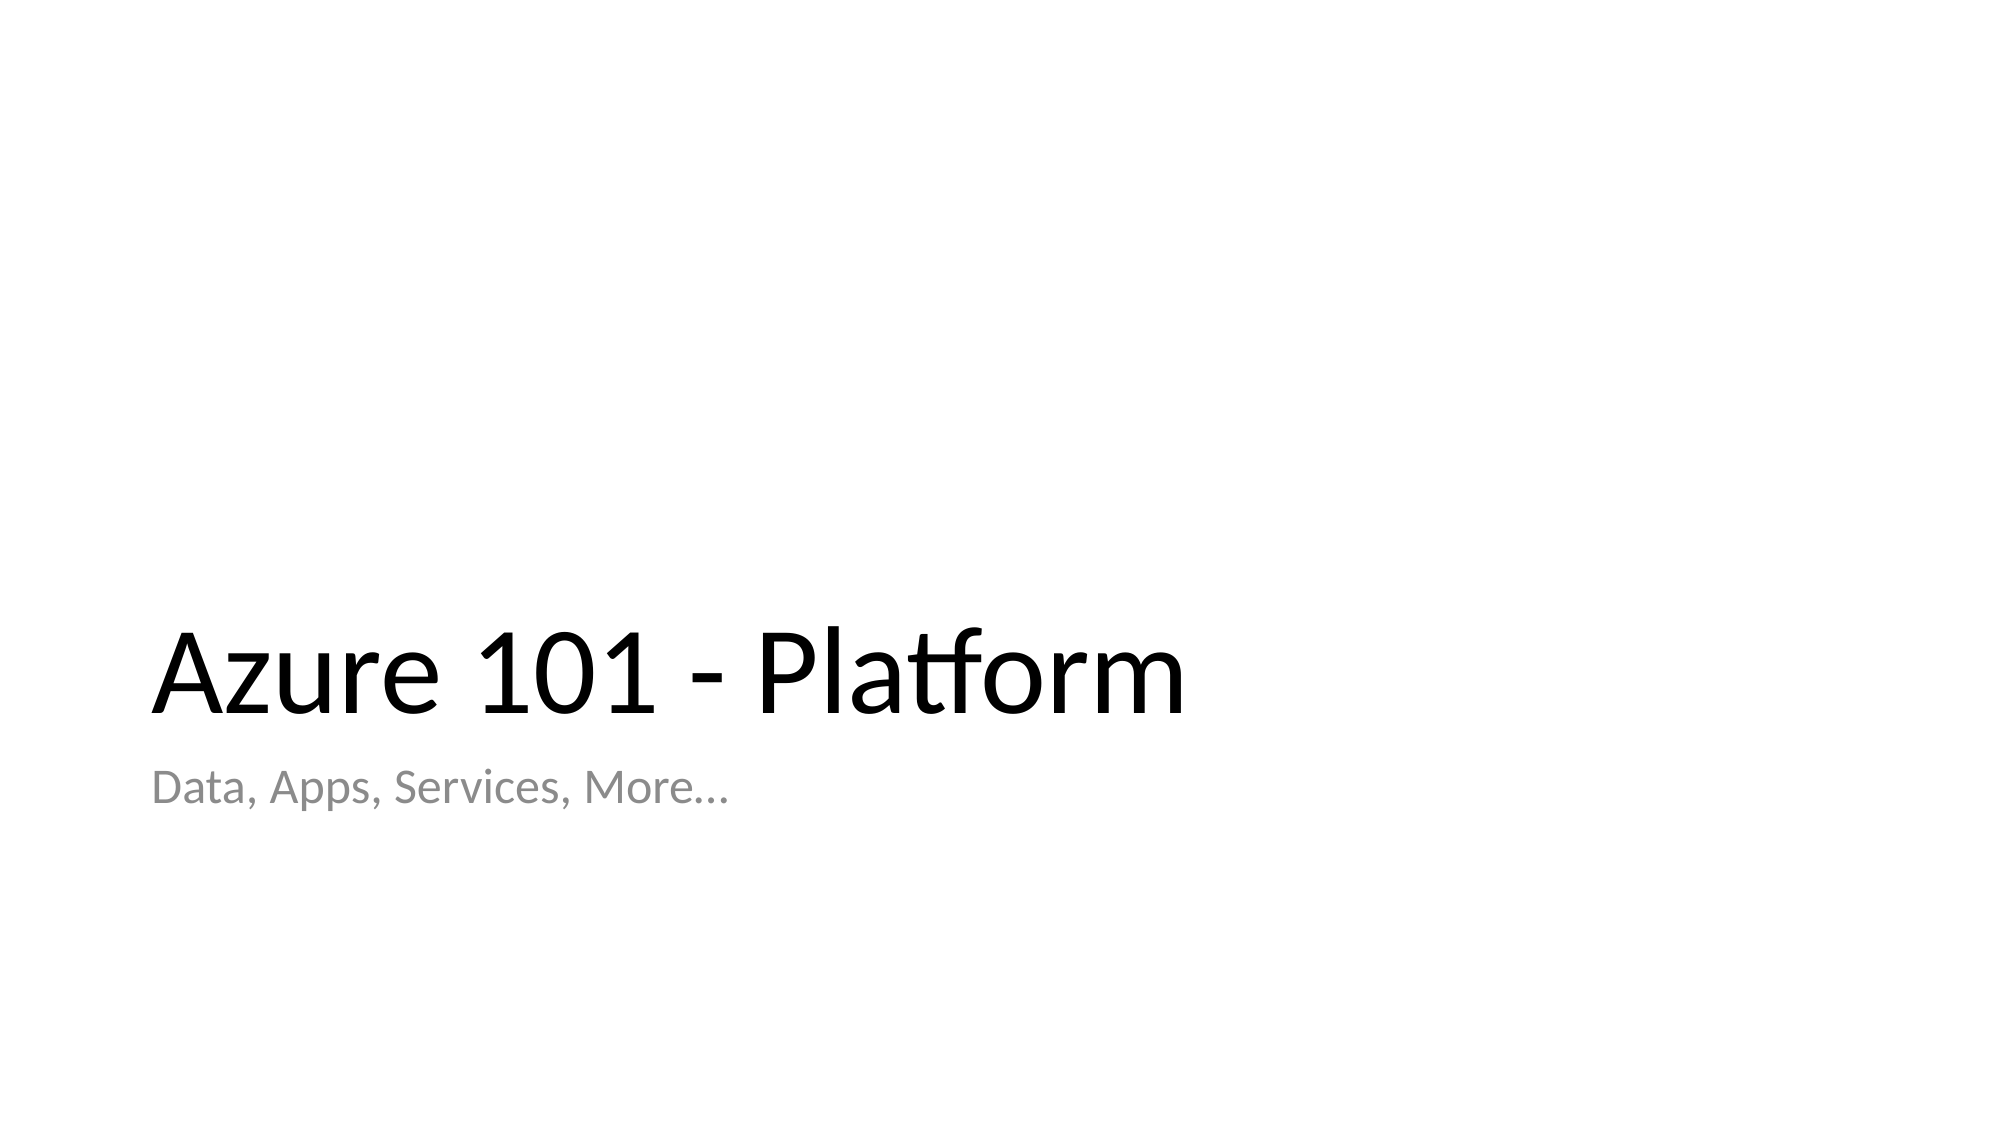

# Azure 101 - Platform
Data, Apps, Services, More…